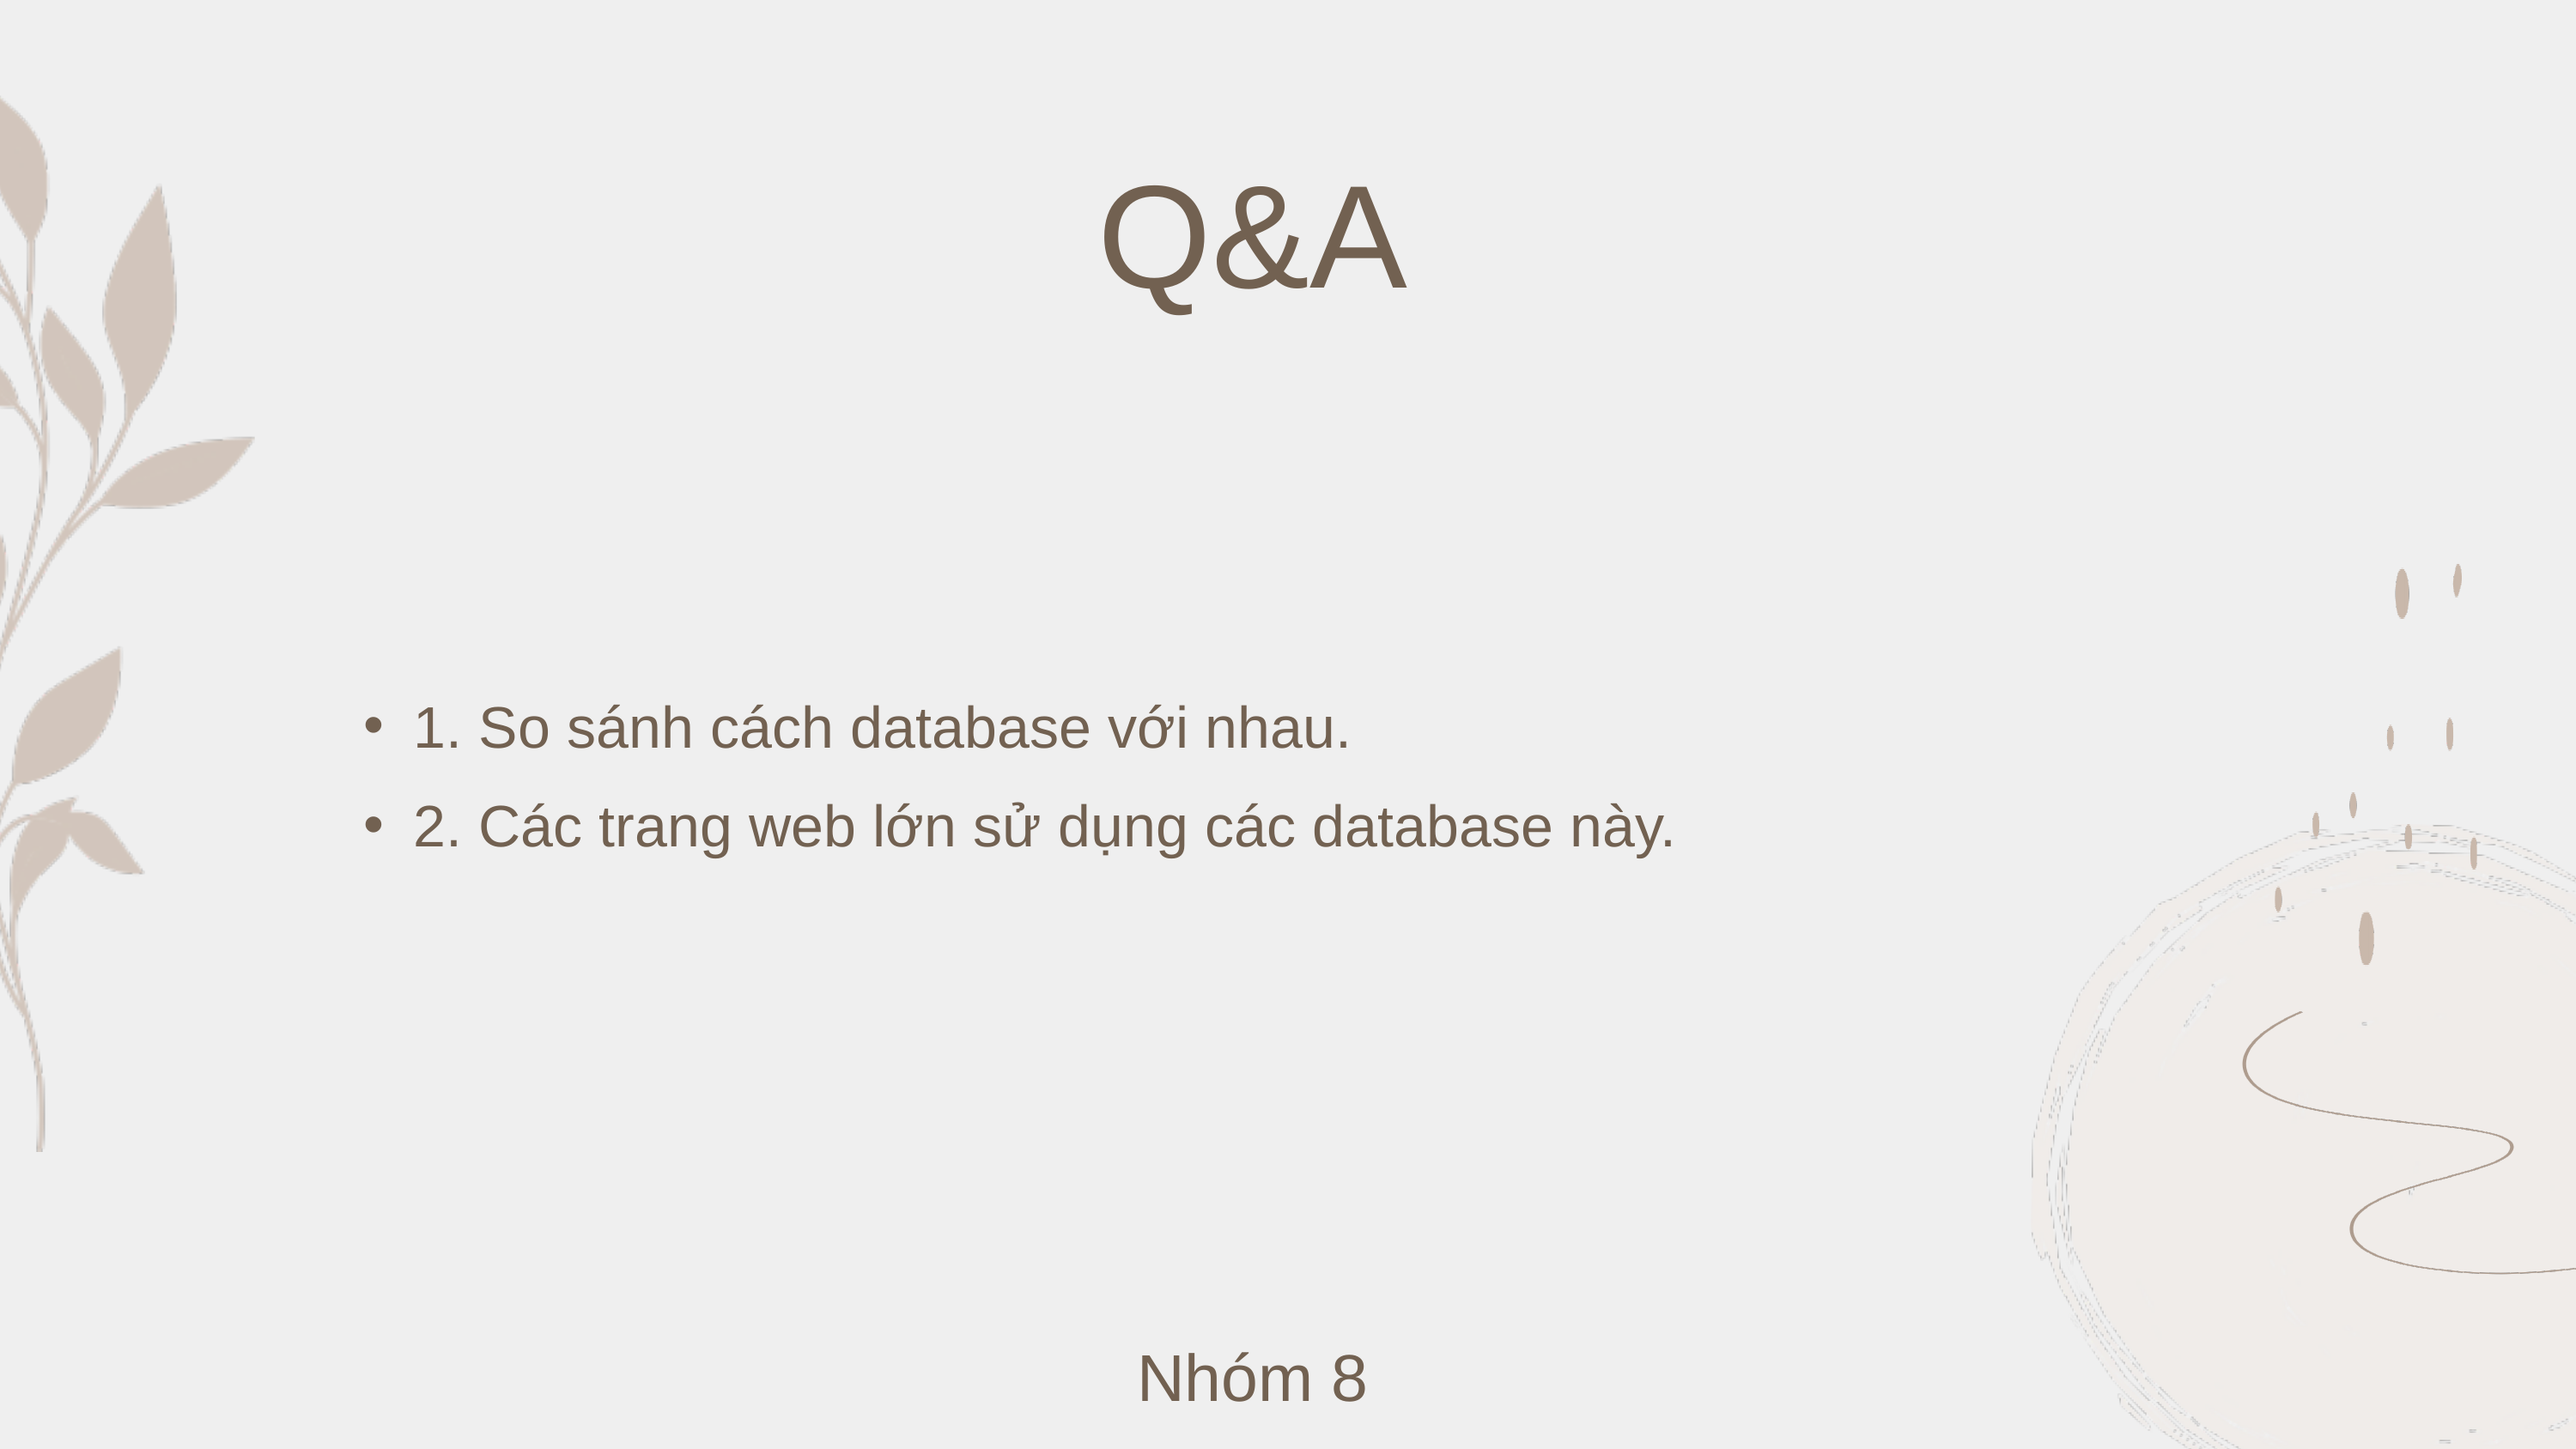

Q&A

1. So sánh cách database với nhau.
2. Các trang web lớn sử dụng các database này.
Nhóm 8